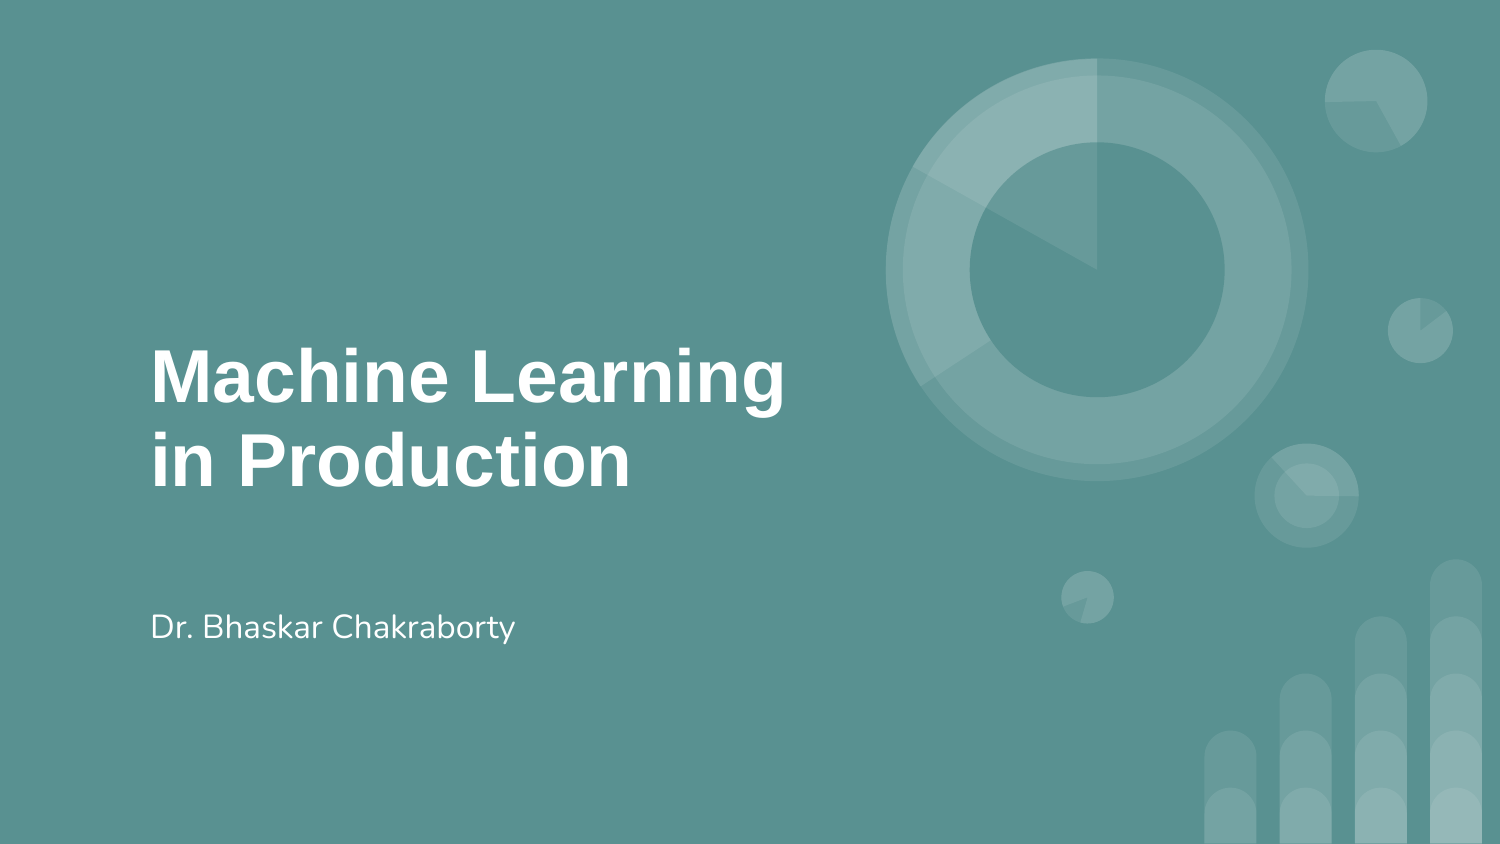

# Machine Learning in Production
Dr. Bhaskar Chakraborty